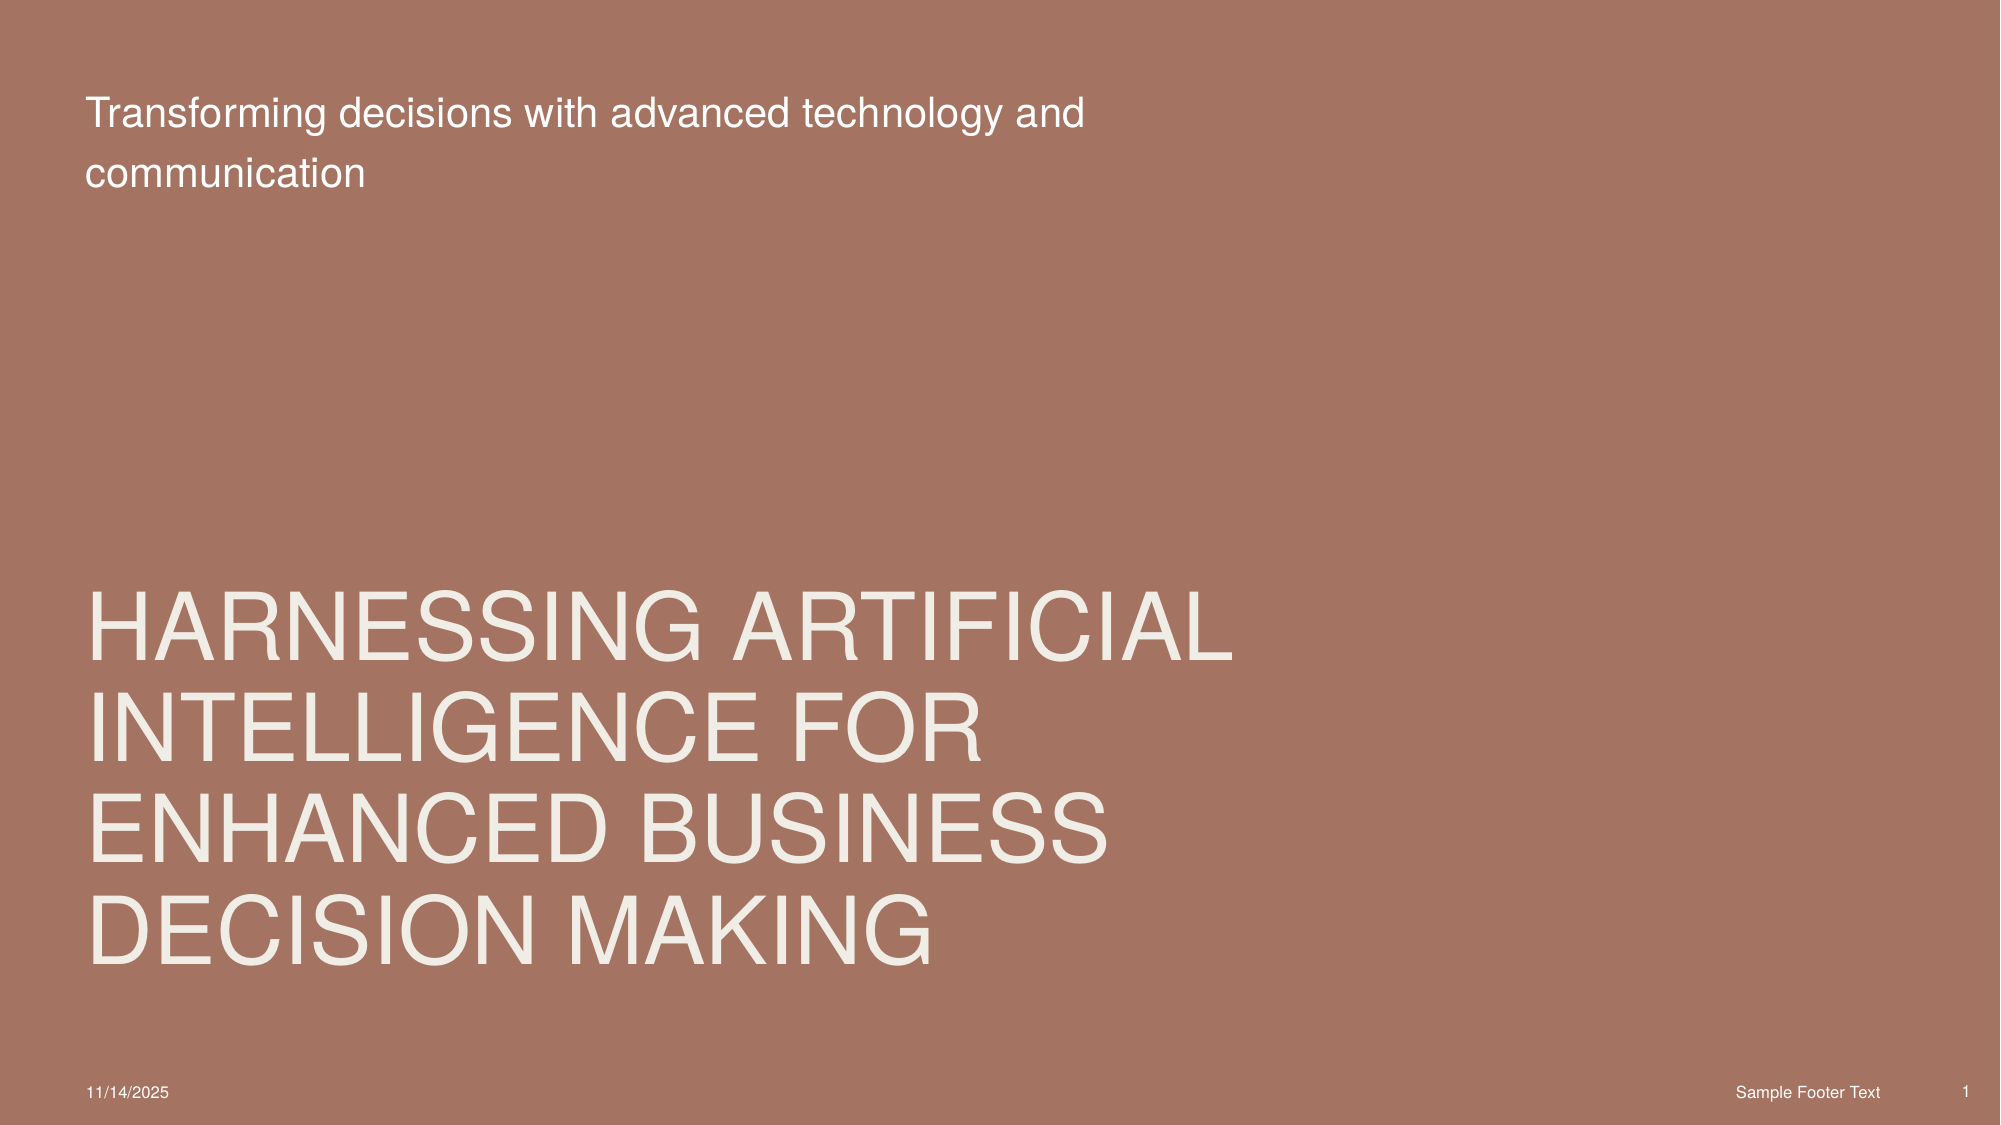

Transforming decisions with advanced technology and communication
# Harnessing Artificial Intelligence for Enhanced Business Decision Making
11/14/2025
Sample Footer Text
1